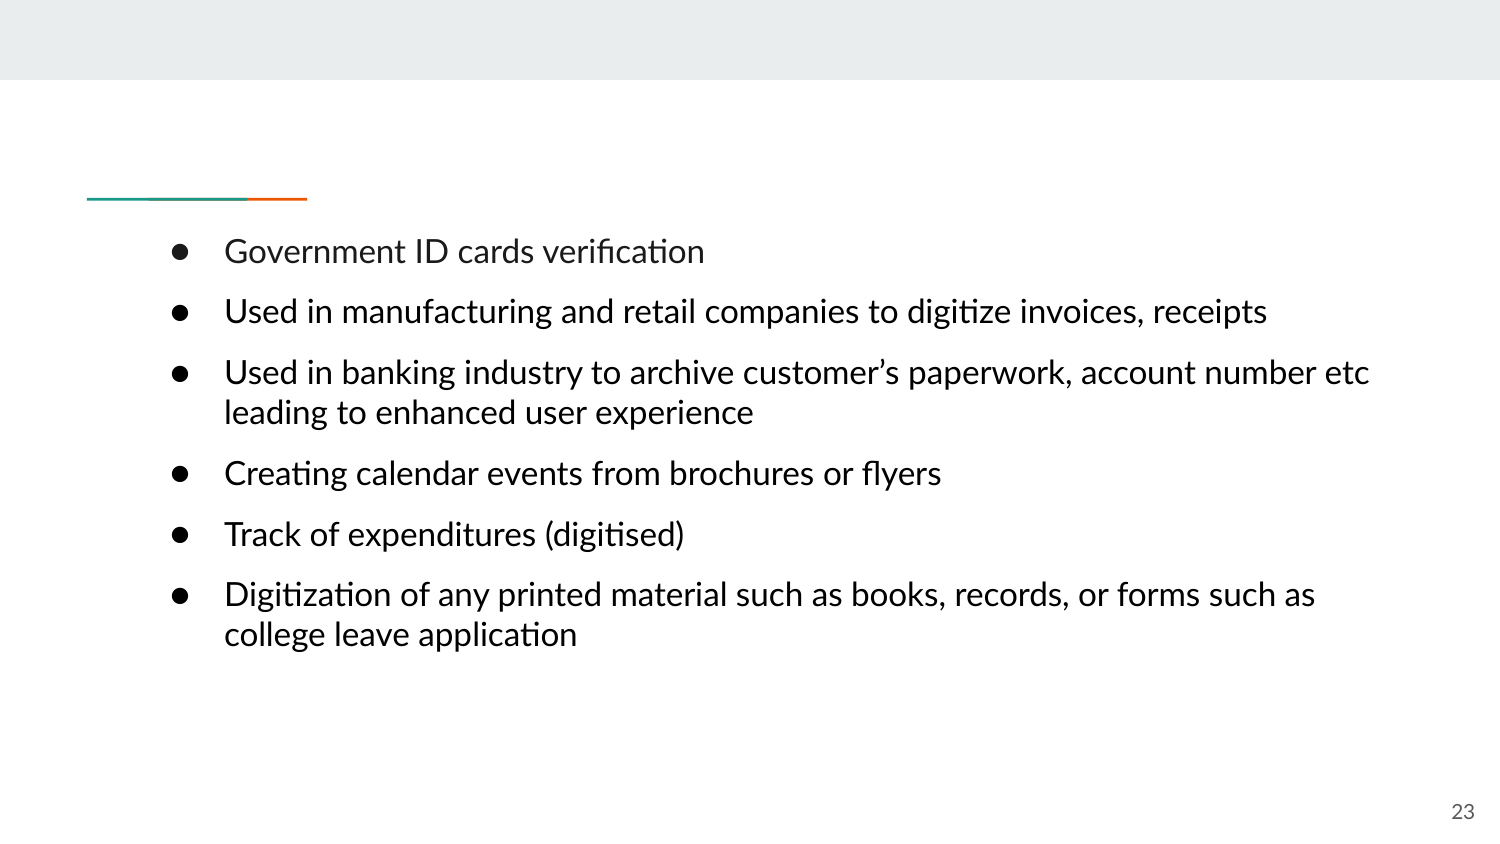

# Government ID cards verification
Used in manufacturing and retail companies to digitize invoices, receipts
Used in banking industry to archive customer’s paperwork, account number etc leading to enhanced user experience
Creating calendar events from brochures or flyers
Track of expenditures (digitised)
Digitization of any printed material such as books, records, or forms such as college leave application

23